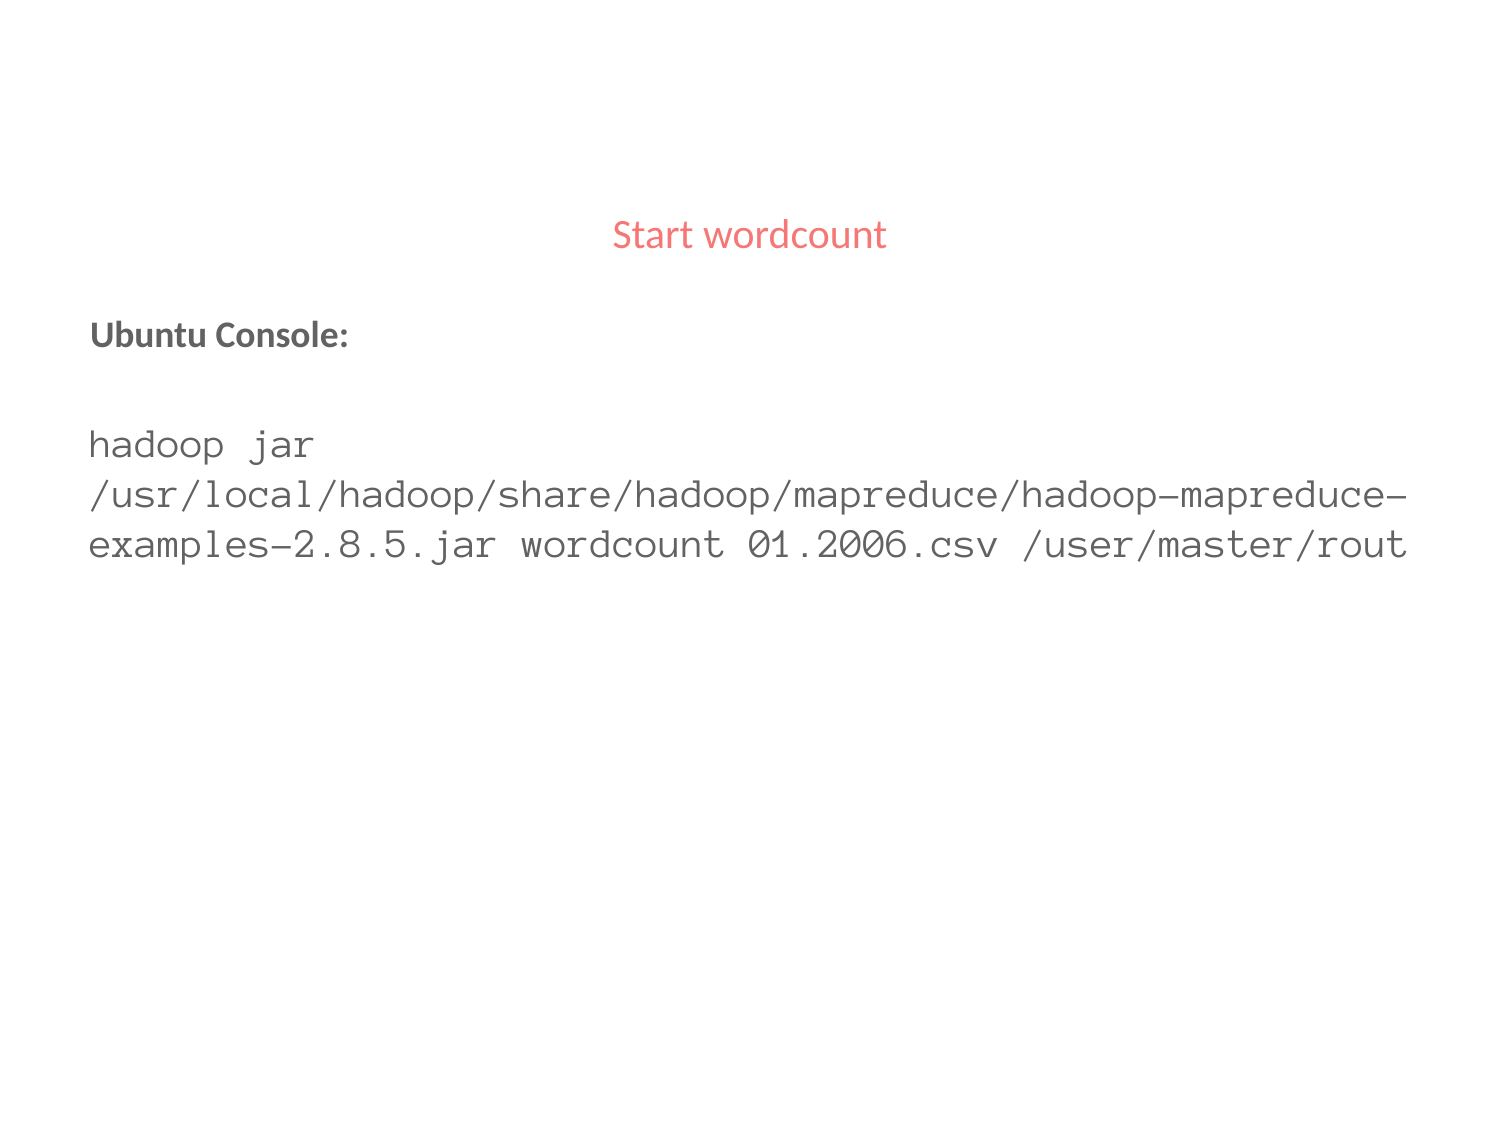

# Start wordcount
Ubuntu Console:

hadoop jar /usr/local/hadoop/share/hadoop/mapreduce/hadoop-mapreduce-examples-2.8.5.jar wordcount 01.2006.csv /user/master/rout